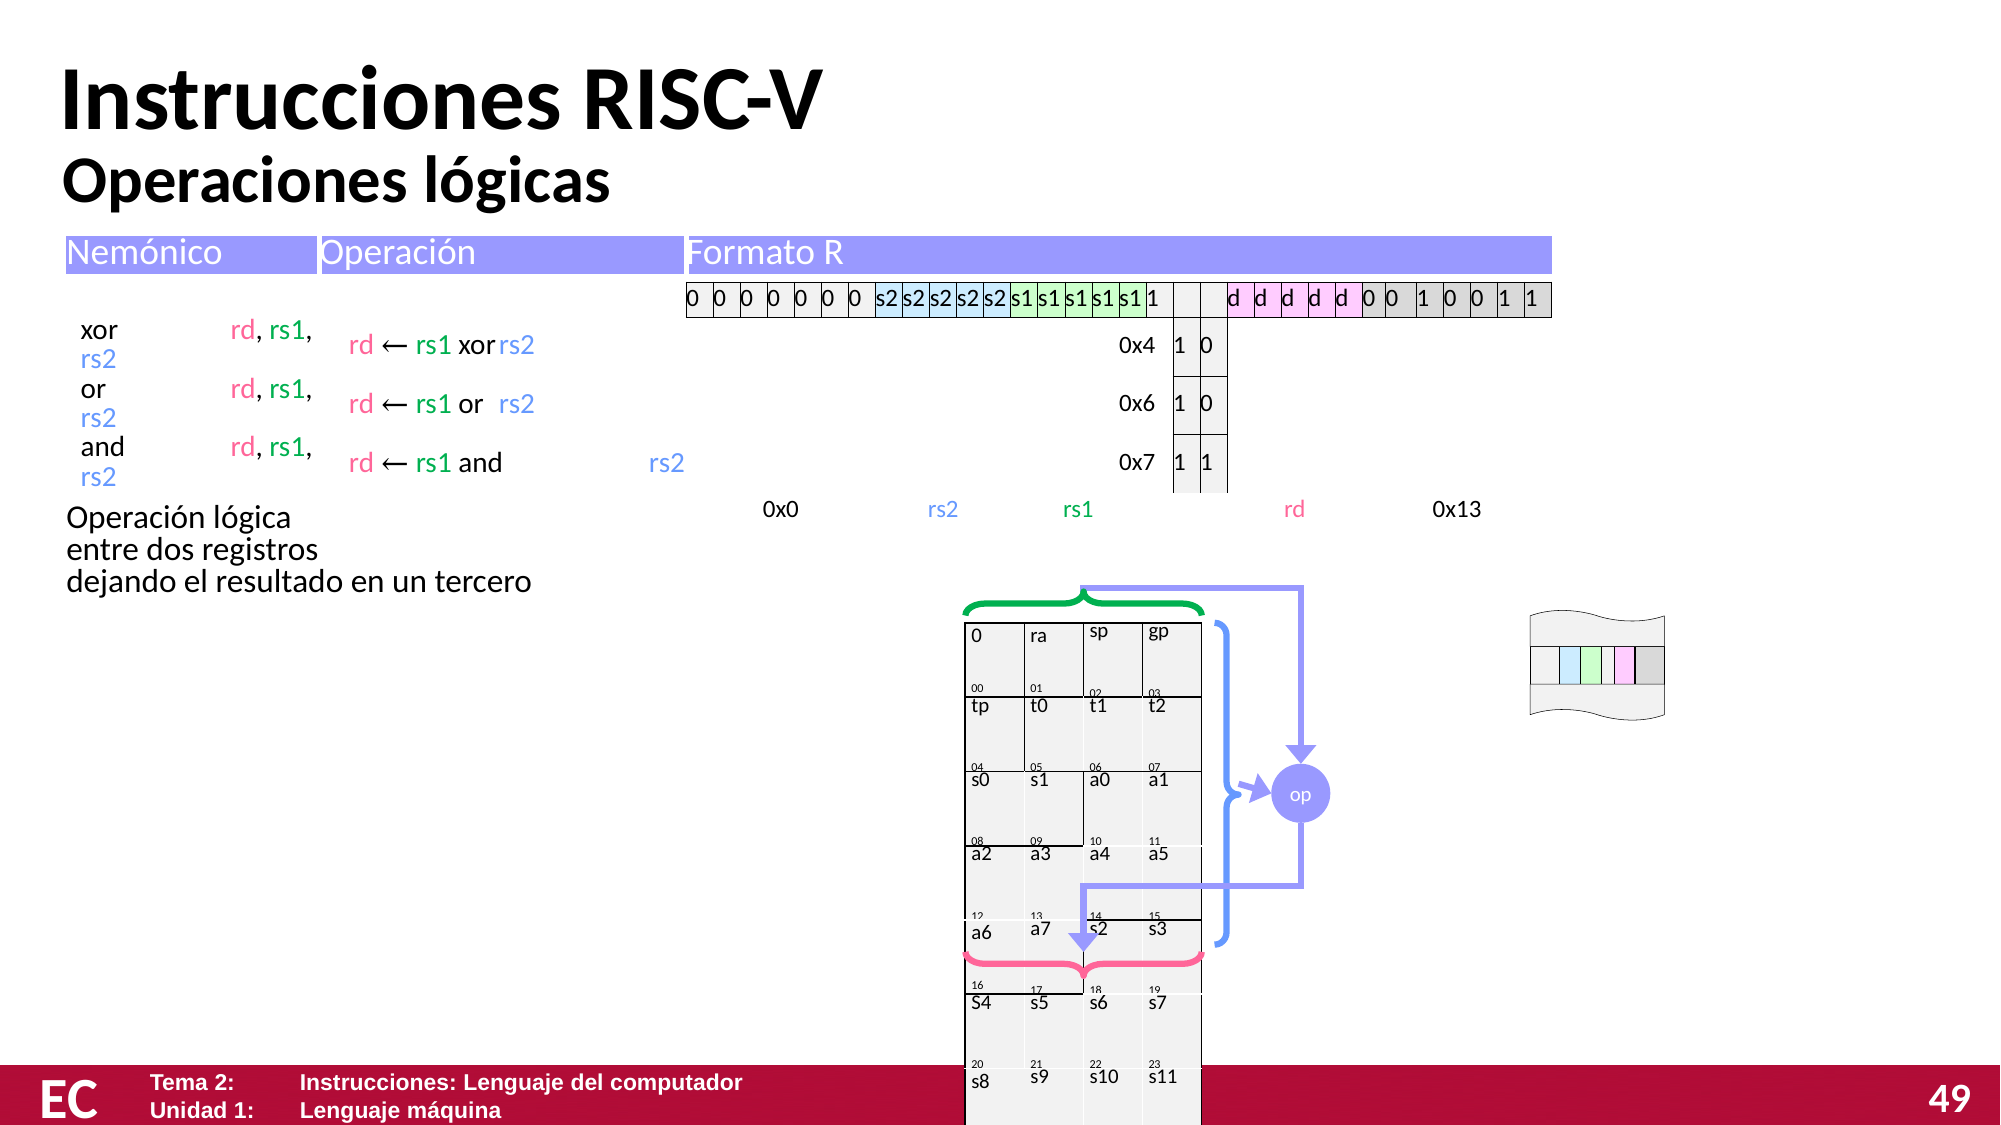

# Instrucciones RISC-V
Operaciones lógicas
| Nemónico | Operación | Formato R |  |  |  |  |  |  |  |  |  |  |  |  |  |  |  |  |  |  |  |  |  |  |  |  |  |  |  |  |  |  |  |
| --- | --- | --- | --- | --- | --- | --- | --- | --- | --- | --- | --- | --- | --- | --- | --- | --- | --- | --- | --- | --- | --- | --- | --- | --- | --- | --- | --- | --- | --- | --- | --- | --- | --- |
|  |  |  |  |  |  |  |  |  |  |  |  |  |  |  |  |  |  |  |  |  |  |  |  |  |  |  |  |  |  |  |  |  |  |
|  |  | 0 | 0 | 0 | 0 | 0 | 0 | 0 | s2 | s2 | s2 | s2 | s2 | s1 | s1 | s1 | s1 | s1 | 1 |  |  | d | d | d | d | d | 0 | 0 | 1 | 0 | 0 | 1 | 1 |
| xor rd, rs1, rs2 | rd ← rs1 xor rs2 |  |  |  |  |  |  |  |  |  |  |  |  |  |  |  |  | 0x4 |  | 1 | 0 |  |  |  |  |  |  |  |  |  |  |  |  |
| or rd, rs1, rs2 | rd ← rs1 or rs2 |  |  |  |  |  |  |  |  |  |  |  |  |  |  |  |  | 0x6 |  | 1 | 0 |  |  |  |  |  |  |  |  |  |  |  |  |
| and rd, rs1, rs2 | rd ← rs1 and rs2 |  |  |  |  |  |  |  |  |  |  |  |  |  |  |  |  | 0x7 |  | 1 | 1 |  |  |  |  |  |  |  |  |  |  |  |  |
|  |  | 0x0 |  |  |  |  |  |  | rs2 |  |  |  |  | rs1 |  |  |  |  |  |  |  | rd |  |  |  |  | 0x13 |  |  |  |  |  |  |

Operación lógica
entre dos registros
dejando el resultado en un tercero

| 0 00 | ra 01 | sp 02 | gp 03 |
| --- | --- | --- | --- |
| tp 04 | t0 05 | t1 06 | t2 07 |
| s0 08 | s1 09 | a0 10 | a1 11 |
| a2 12 | a3 13 | a4 14 | a5 15 |
| a6 16 | a7 17 | s2 18 | s3 19 |
| S4 20 | s5 21 | s6 22 | s7 23 |
| s8 24 | s9 25 | s10 26 | s11 27 |
| t3 28 | t4 29 | t5 30 | t6 31 |

op